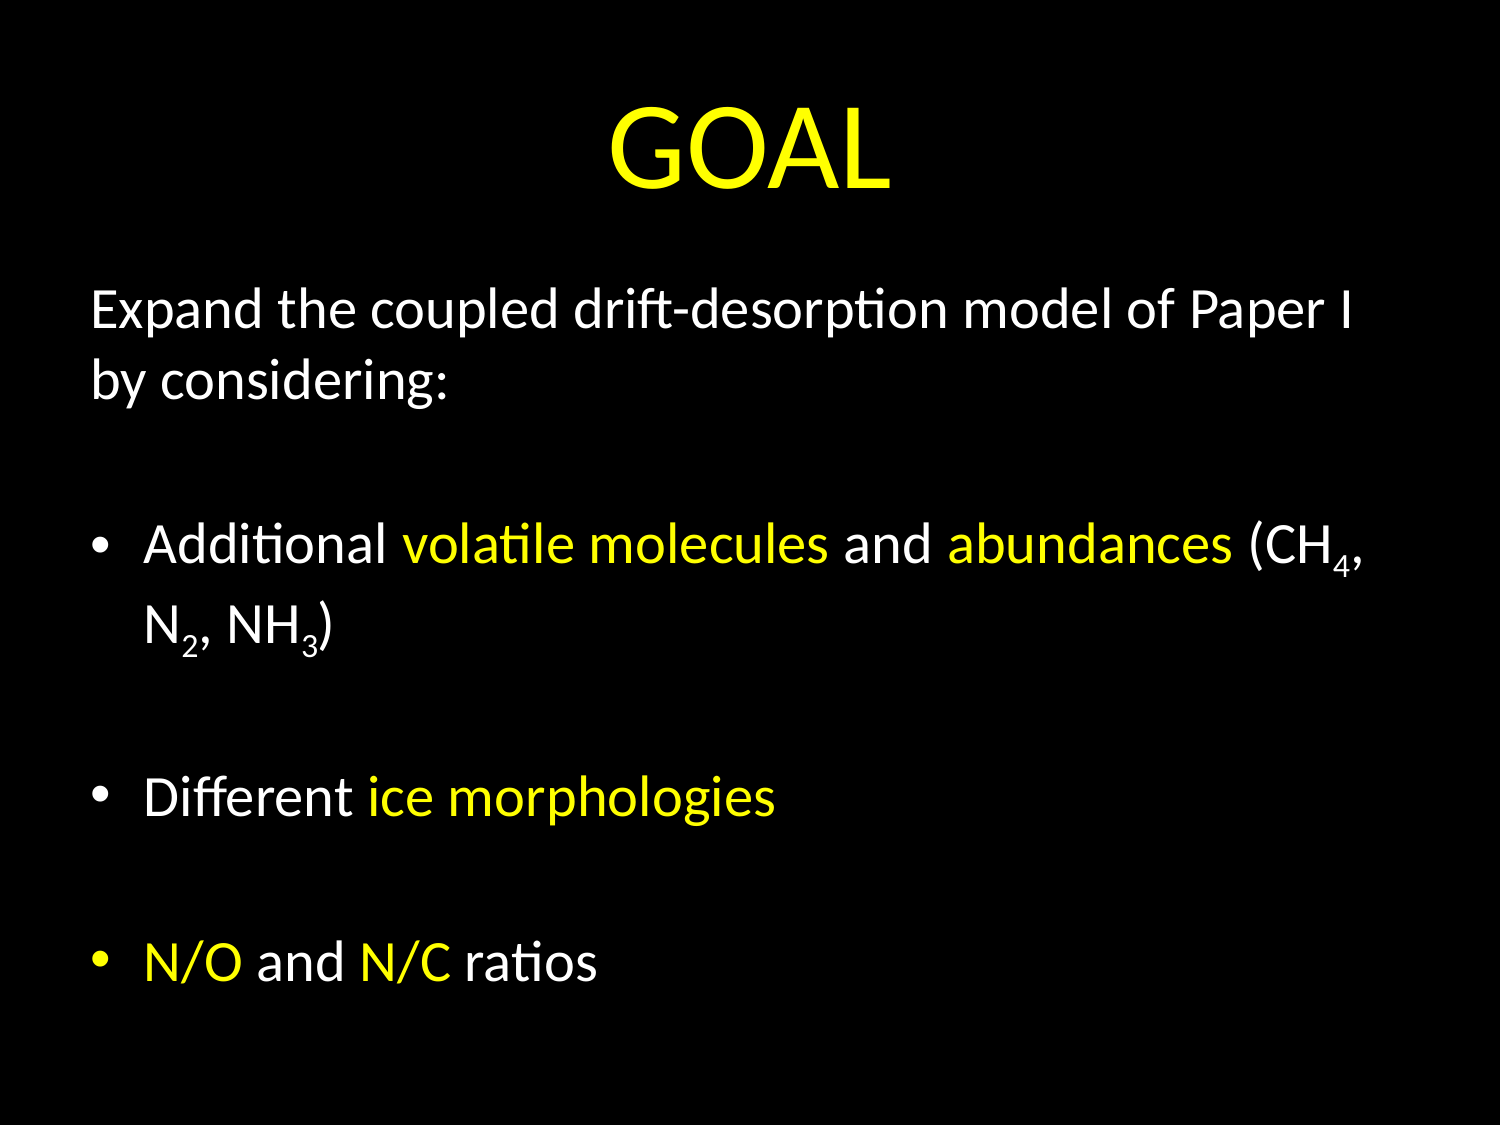

GOAL
Expand the coupled drift-desorption model of Paper I by considering:

Additional volatile molecules and abundances (CH4, N2, NH3)

Different ice morphologies

N/O and N/C ratios